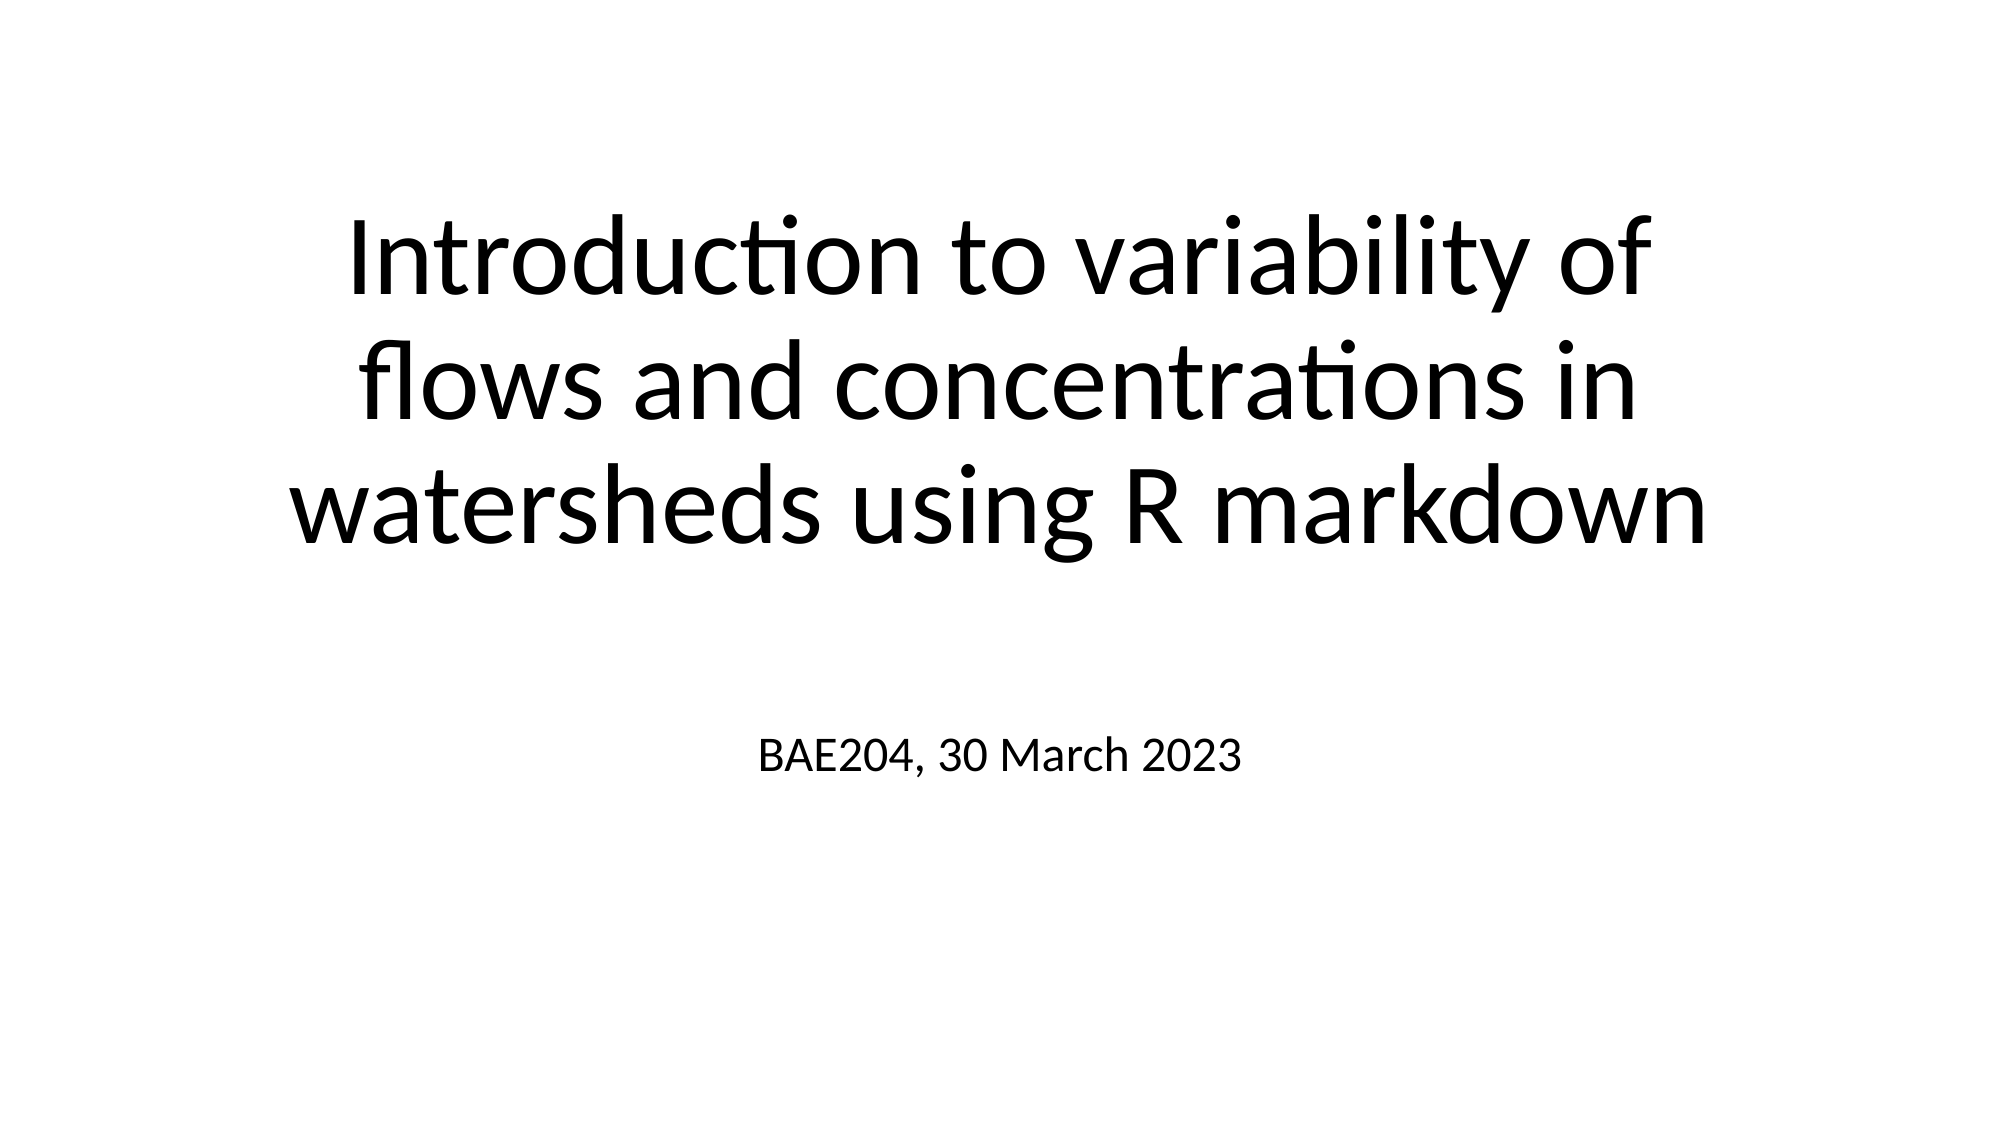

# Introduction to variability of flows and concentrations in watersheds using R markdown
BAE204, 30 March 2023